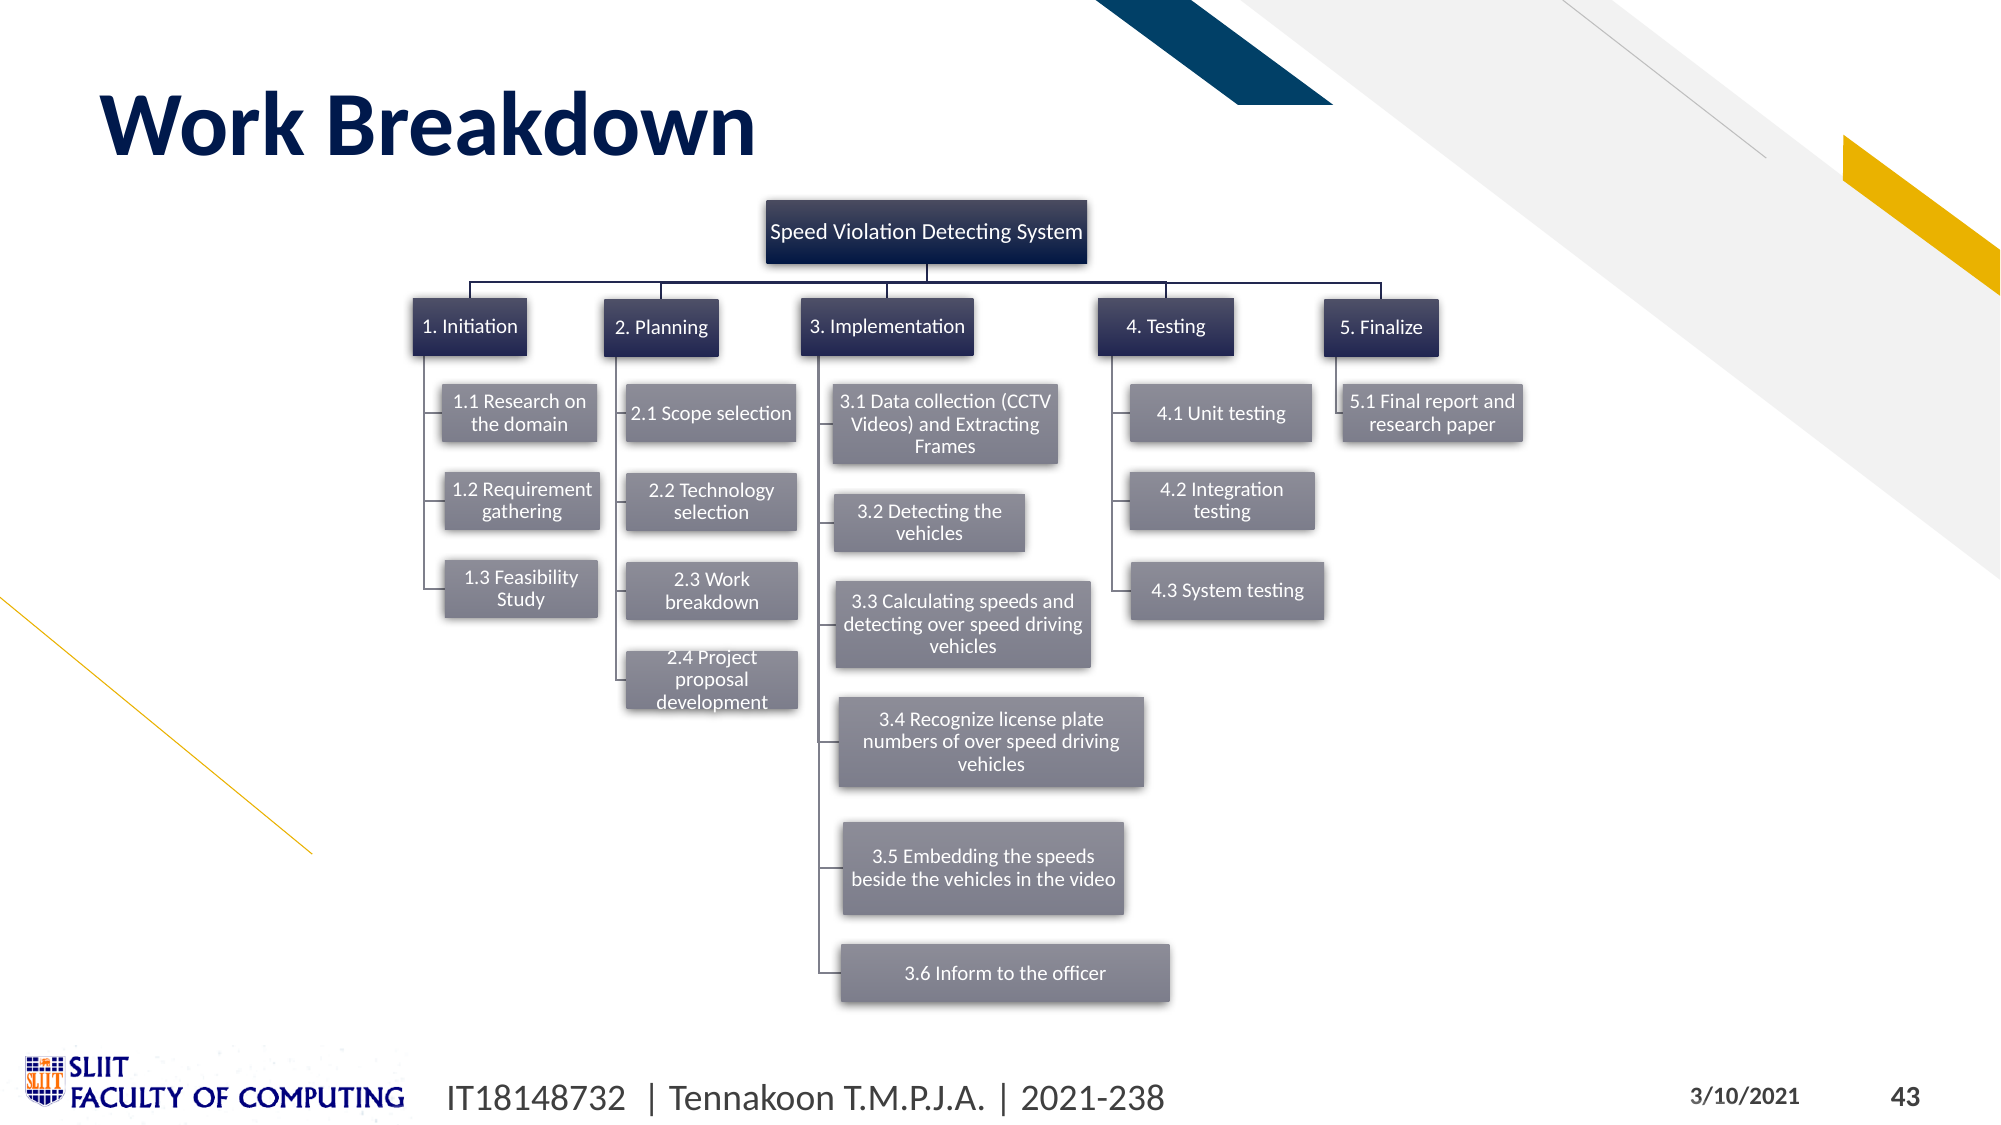

# Work Breakdown
Speed Violation Detecting System
1. Initiation
1.1 Research on the domain
1.2 Requirement gathering
1.3 Feasibility Study
2. Planning
2.1 Scope selection
2.2 Technology selection
2.3 Work breakdown
2.4 Project proposal development
3. Implementation
3.1 Data collection (CCTV Videos) and Extracting Frames
3.2 Detecting the vehicles
3.3 Calculating speeds and detecting over speed driving vehicles
3.4 Recognize license plate numbers of over speed driving vehicles
3.5 Embedding the speeds beside the vehicles in the video
3.6 Inform to the officer
4. Testing
4.1 Unit testing
4.2 Integration testing
4.3 System testing
5. Finalize
5.1 Final report and research paper
IT18148732  | Tennakoon T.M.P.J.A. | 2021-238